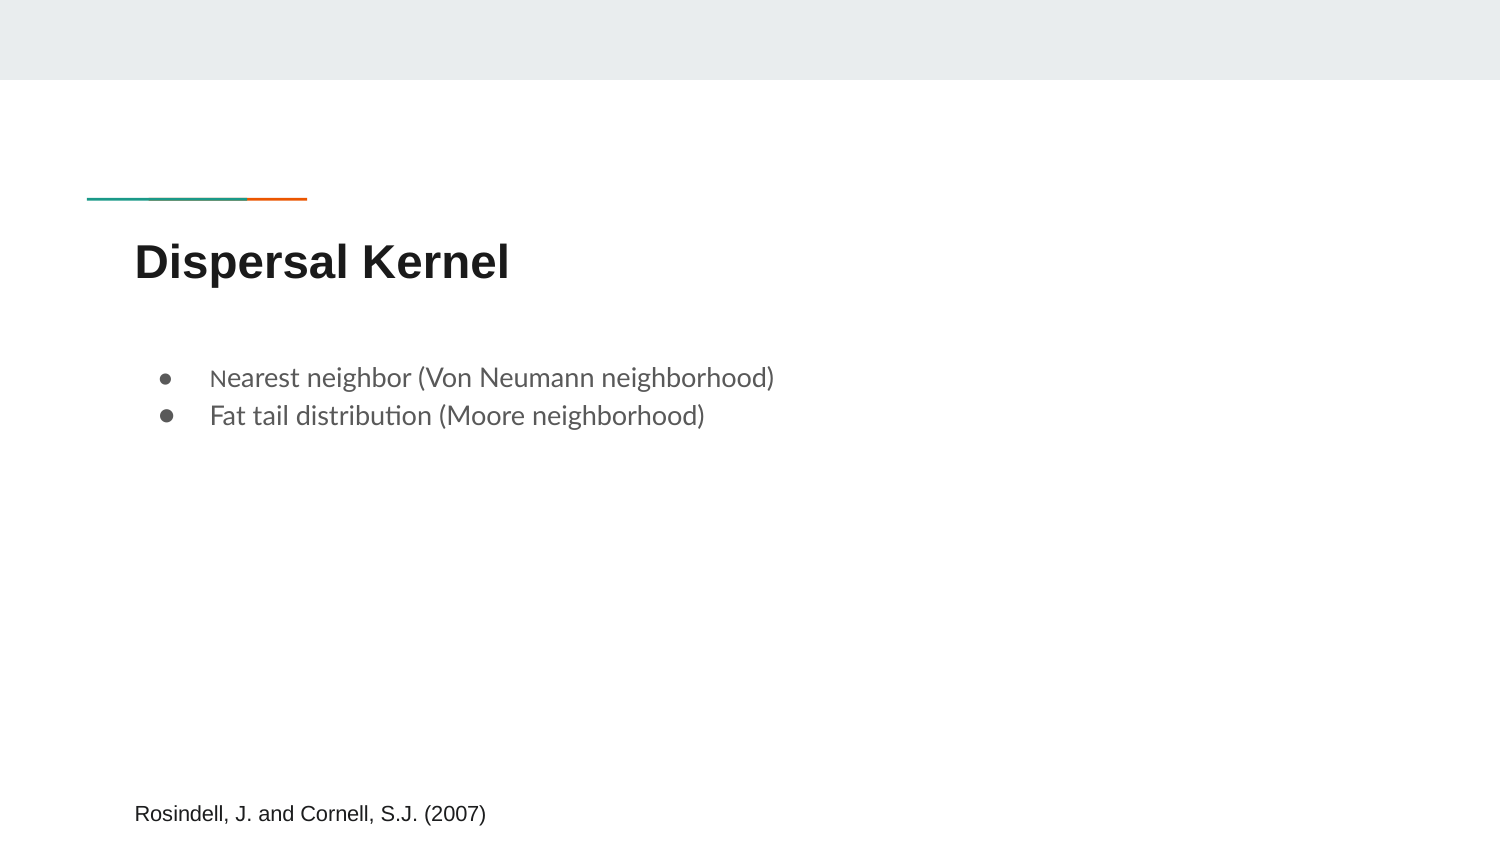

# Dispersal Kernel
Nearest neighbor (Von Neumann neighborhood)
Fat tail distribution (Moore neighborhood)
Rosindell, J. and Cornell, S.J. (2007)